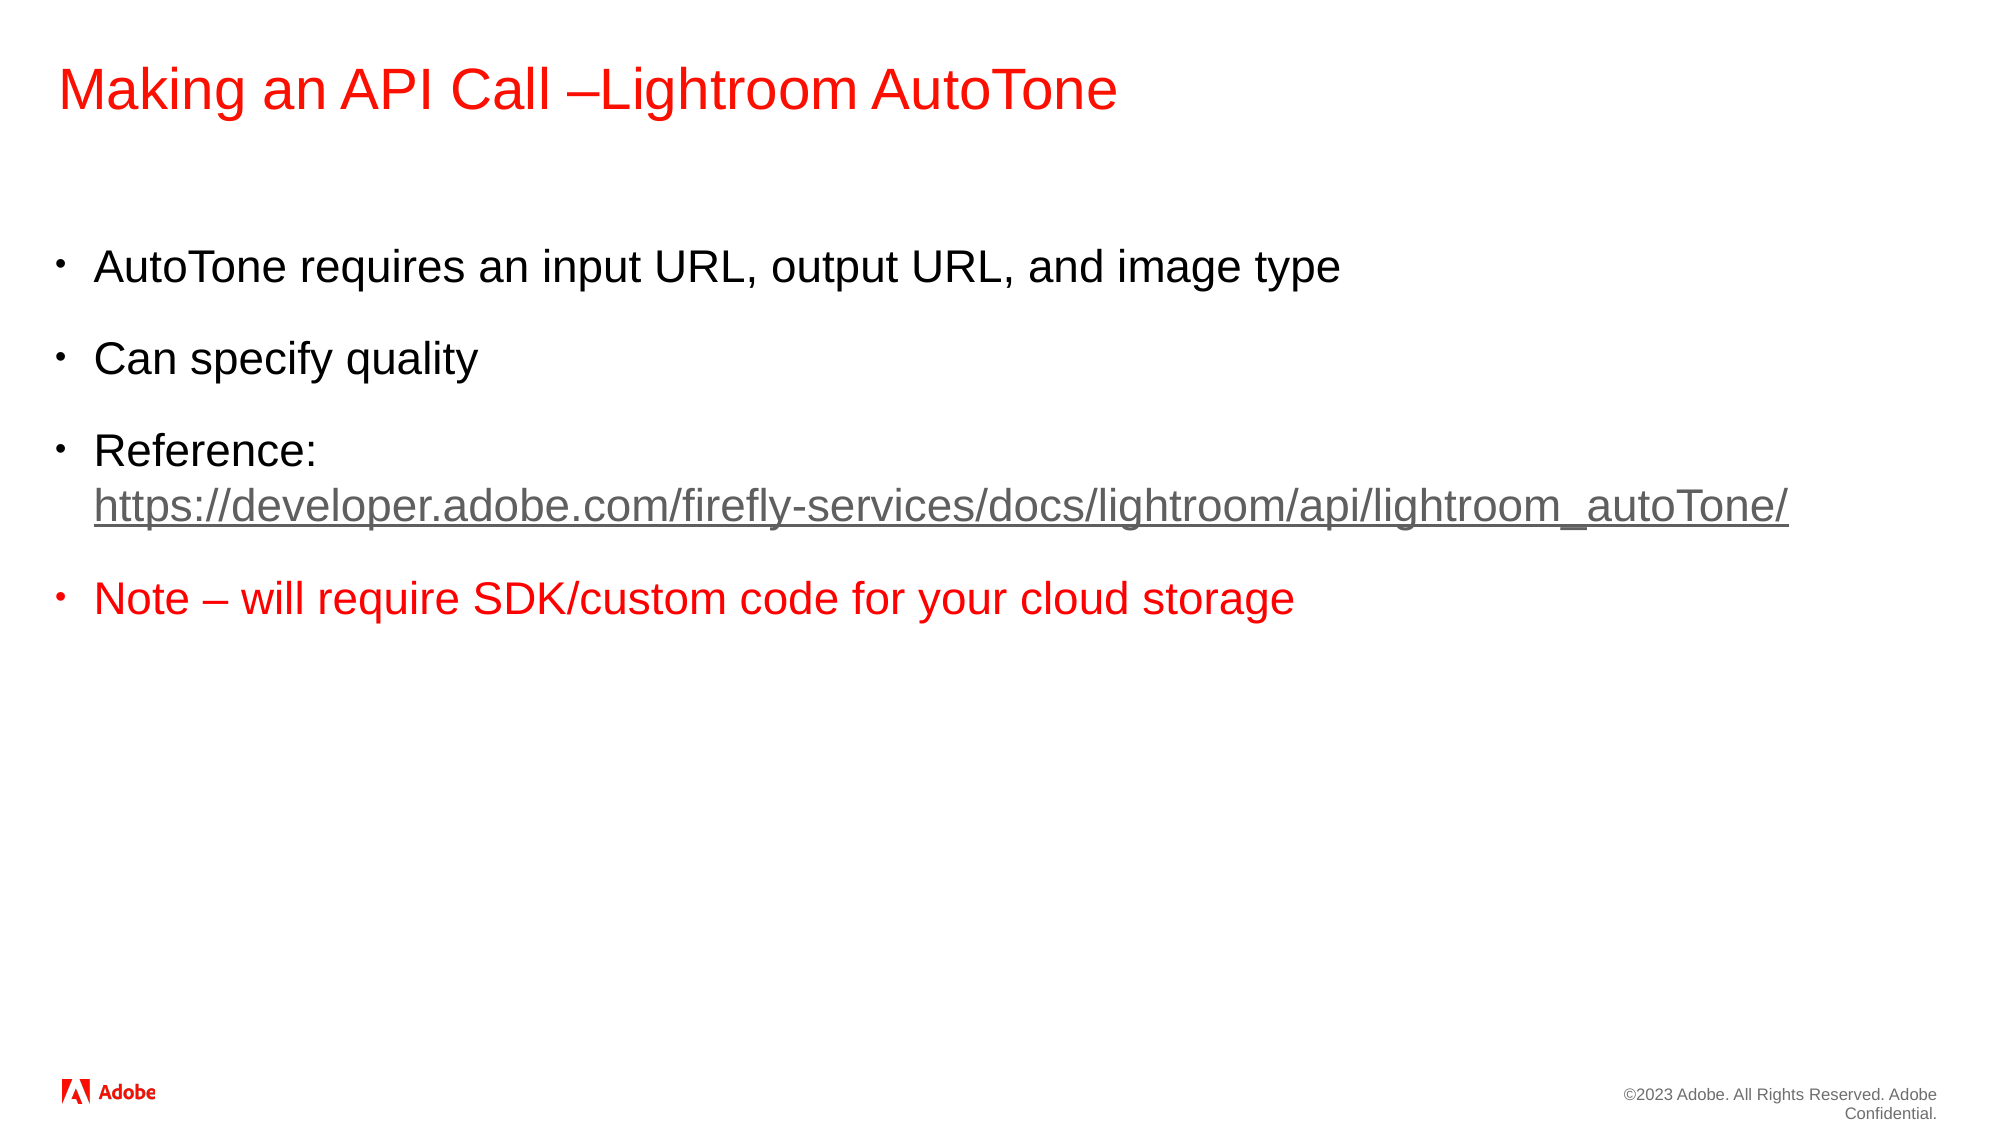

# Making an API Call –Lightroom AutoTone
AutoTone requires an input URL, output URL, and image type
Can specify quality
Reference: https://developer.adobe.com/firefly-services/docs/lightroom/api/lightroom_autoTone/
Note – will require SDK/custom code for your cloud storage